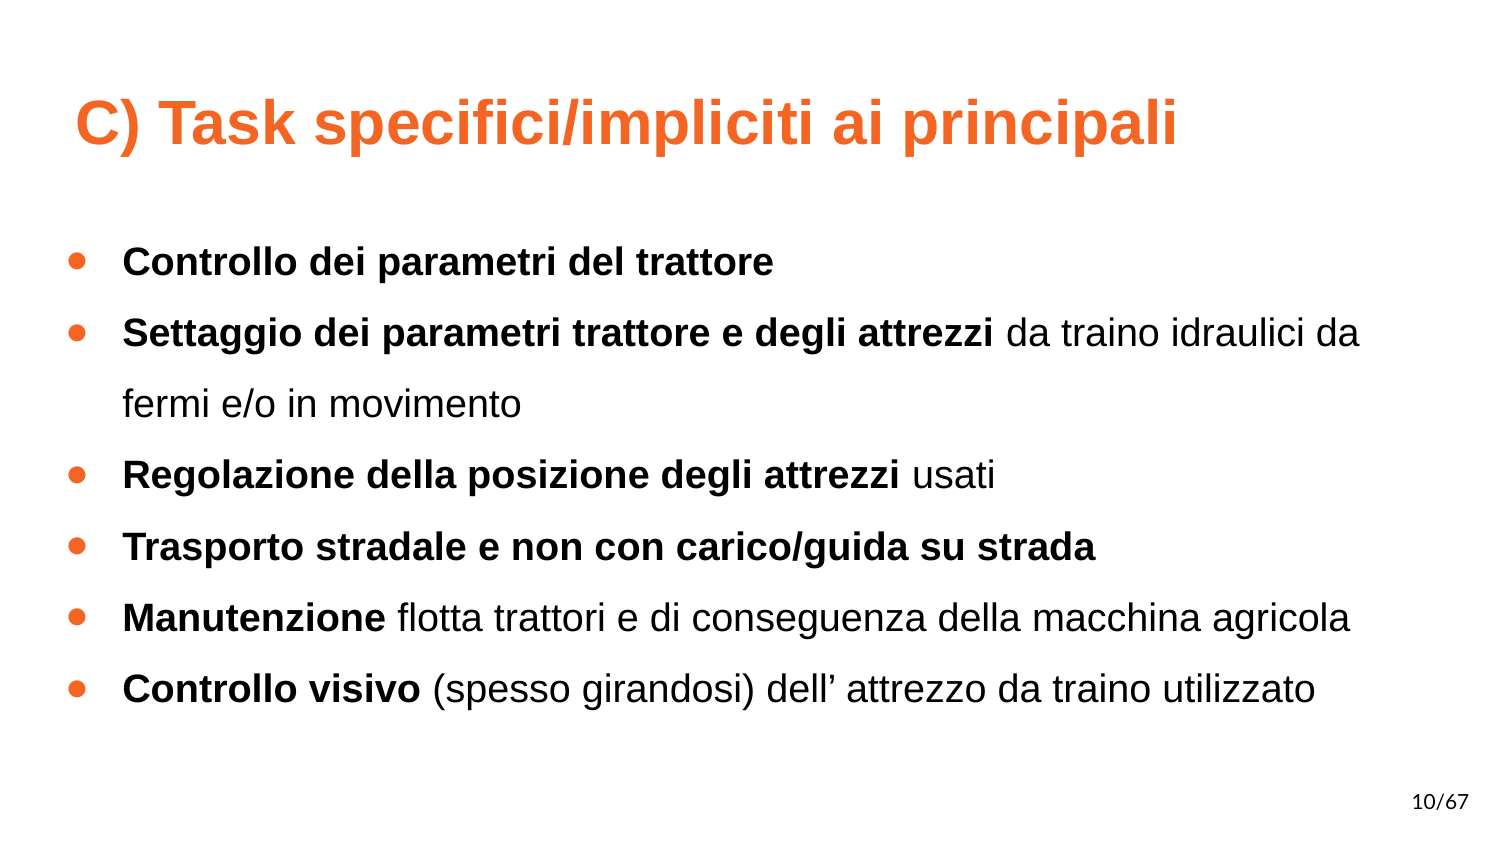

# C) Task specifici/impliciti ai principali
Controllo dei parametri del trattore
Settaggio dei parametri trattore e degli attrezzi da traino idraulici da fermi e/o in movimento
Regolazione della posizione degli attrezzi usati
Trasporto stradale e non con carico/guida su strada
Manutenzione flotta trattori e di conseguenza della macchina agricola
Controllo visivo (spesso girandosi) dell’ attrezzo da traino utilizzato
10/67